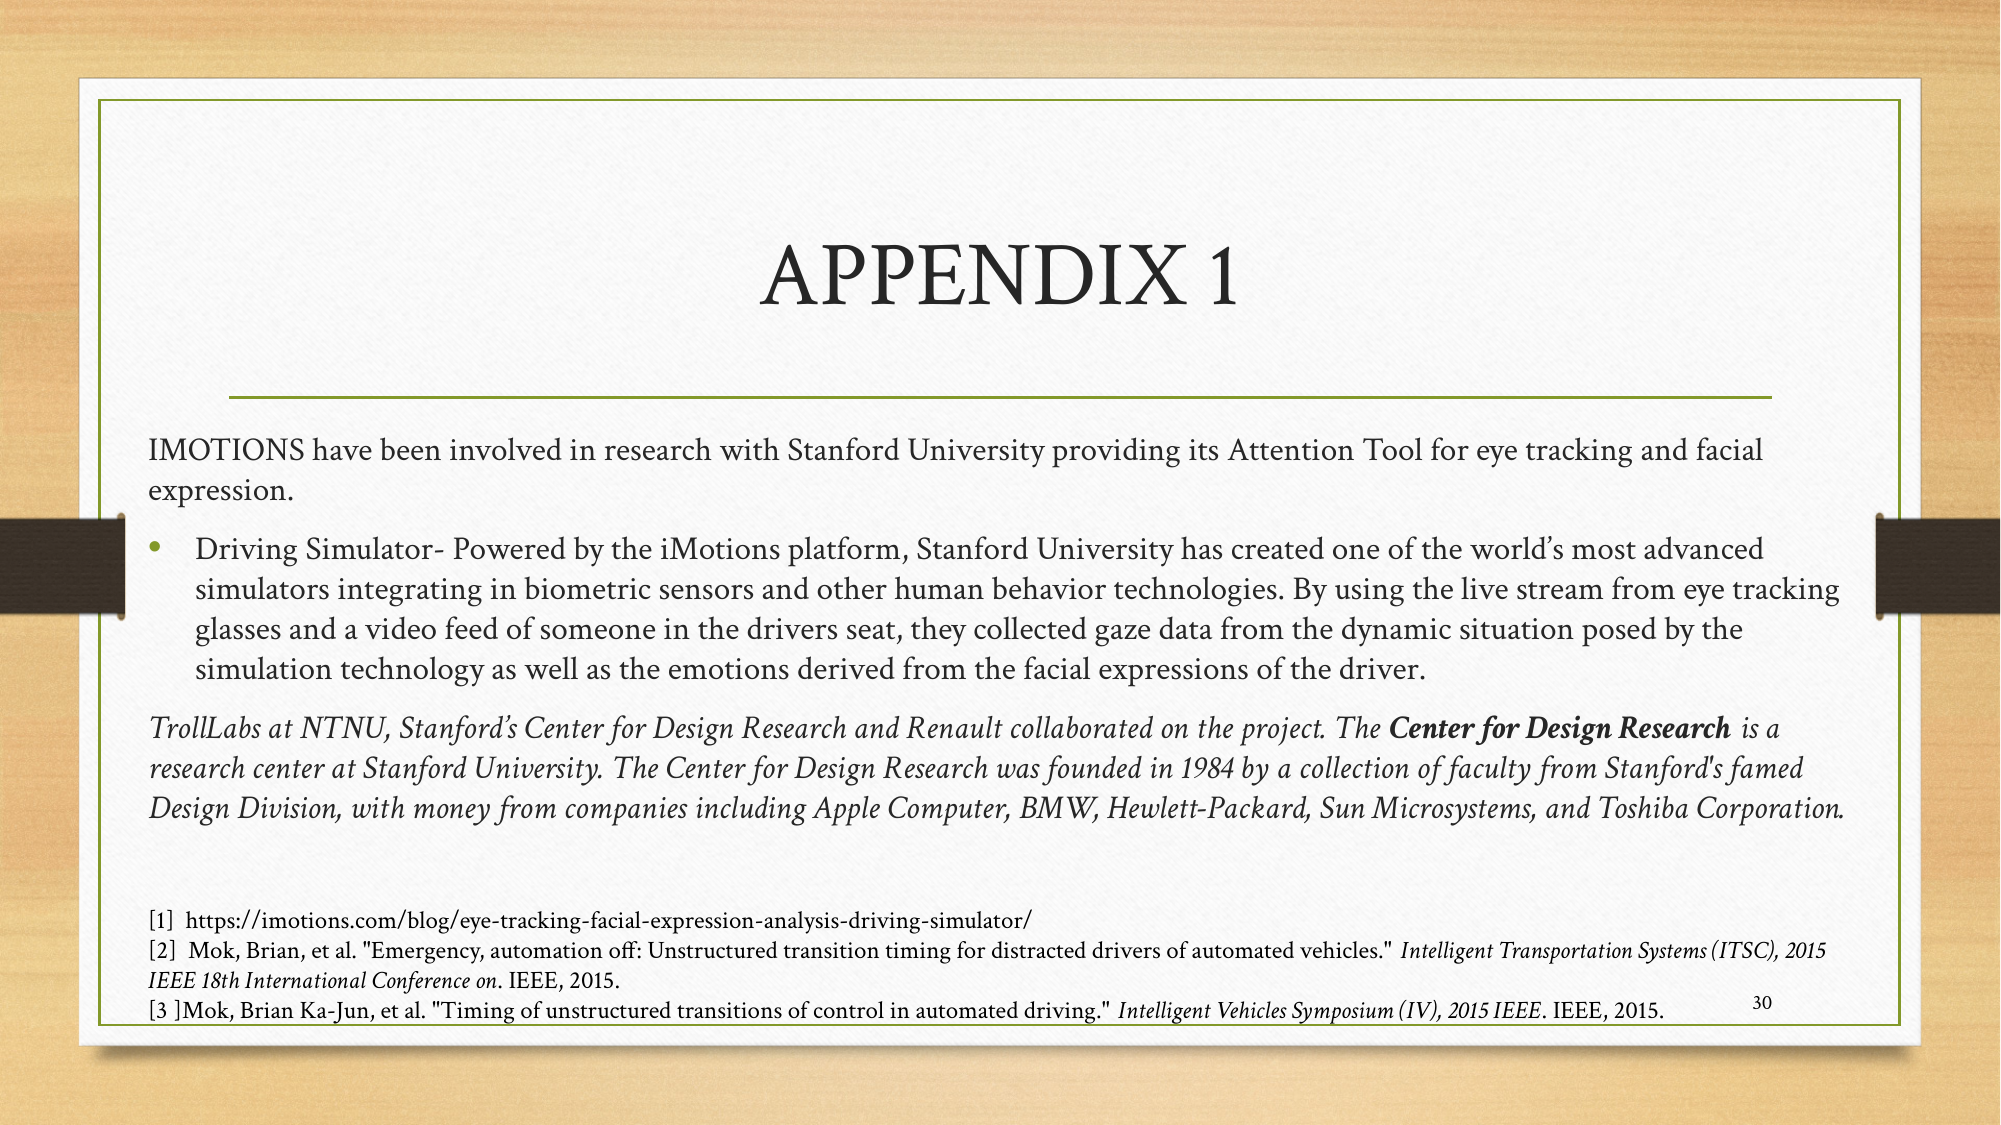

# APPENDIX 1
IMOTIONS have been involved in research with Stanford University providing its Attention Tool for eye tracking and facial expression.
Driving Simulator- Powered by the iMotions platform, Stanford University has created one of the world’s most advanced simulators integrating in biometric sensors and other human behavior technologies. By using the live stream from eye tracking glasses and a video feed of someone in the drivers seat, they collected gaze data from the dynamic situation posed by the simulation technology as well as the emotions derived from the facial expressions of the driver.
TrollLabs at NTNU, Stanford’s Center for Design Research and Renault collaborated on the project. The Center for Design Research is a research center at Stanford University. The Center for Design Research was founded in 1984 by a collection of faculty from Stanford's famed Design Division, with money from companies including Apple Computer, BMW, Hewlett-Packard, Sun Microsystems, and Toshiba Corporation.

[1]  https://imotions.com/blog/eye-tracking-facial-expression-analysis-driving-simulator/
[2]  Mok, Brian, et al. "Emergency, automation off: Unstructured transition timing for distracted drivers of automated vehicles." Intelligent Transportation Systems (ITSC), 2015 IEEE 18th International Conference on. IEEE, 2015.
[3 ]Mok, Brian Ka-Jun, et al. "Timing of unstructured transitions of control in automated driving." Intelligent Vehicles Symposium (IV), 2015 IEEE. IEEE, 2015.

30